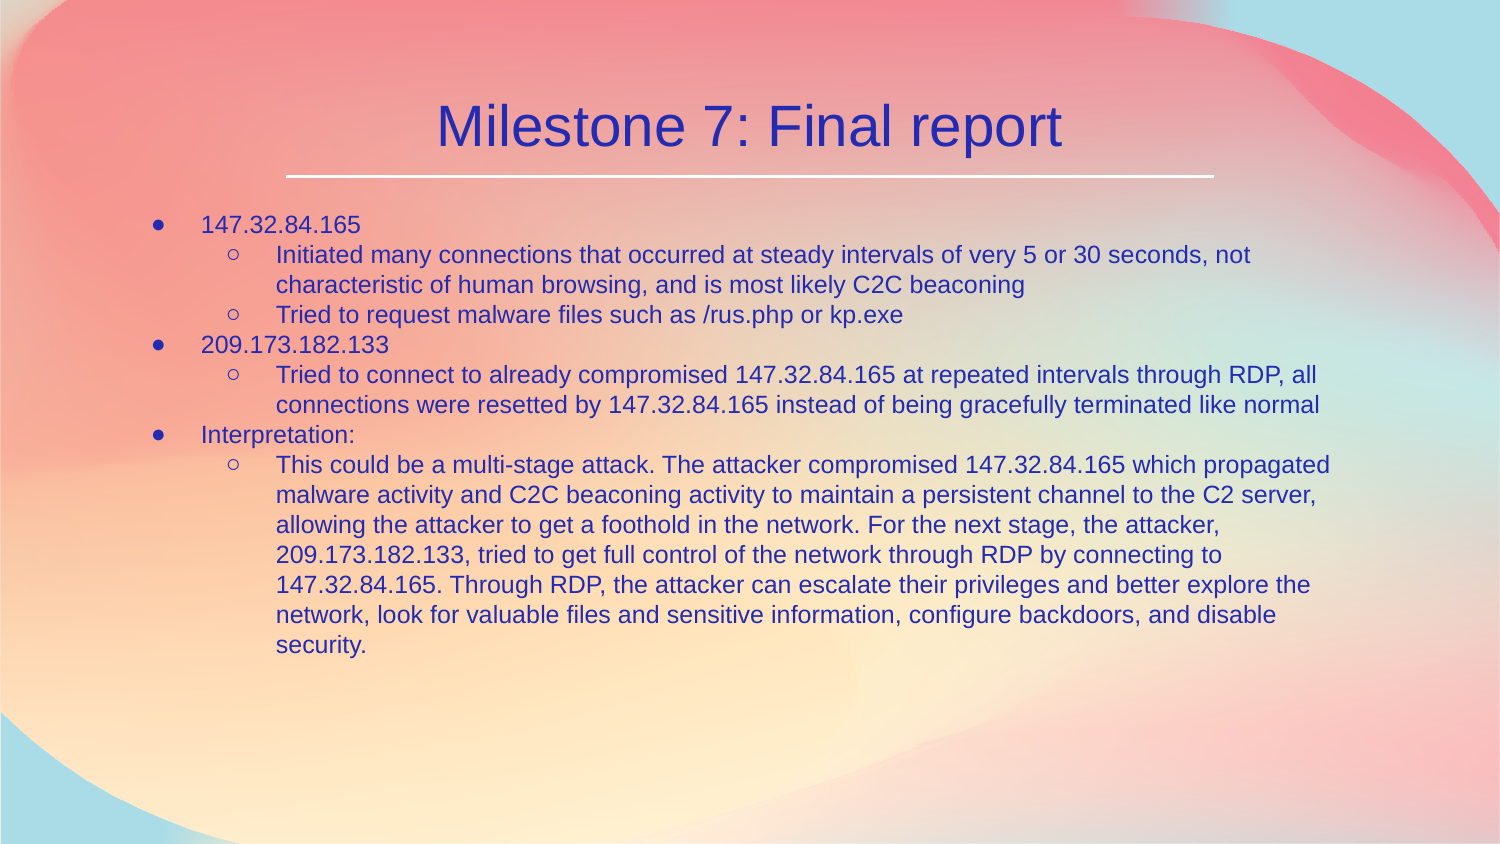

# Milestone 7: Final report
147.32.84.165
Initiated many connections that occurred at steady intervals of very 5 or 30 seconds, not characteristic of human browsing, and is most likely C2C beaconing
Tried to request malware files such as /rus.php or kp.exe
209.173.182.133
Tried to connect to already compromised 147.32.84.165 at repeated intervals through RDP, all connections were resetted by 147.32.84.165 instead of being gracefully terminated like normal
Interpretation:
This could be a multi-stage attack. The attacker compromised 147.32.84.165 which propagated malware activity and C2C beaconing activity to maintain a persistent channel to the C2 server, allowing the attacker to get a foothold in the network. For the next stage, the attacker, 209.173.182.133, tried to get full control of the network through RDP by connecting to 147.32.84.165. Through RDP, the attacker can escalate their privileges and better explore the network, look for valuable files and sensitive information, configure backdoors, and disable security.